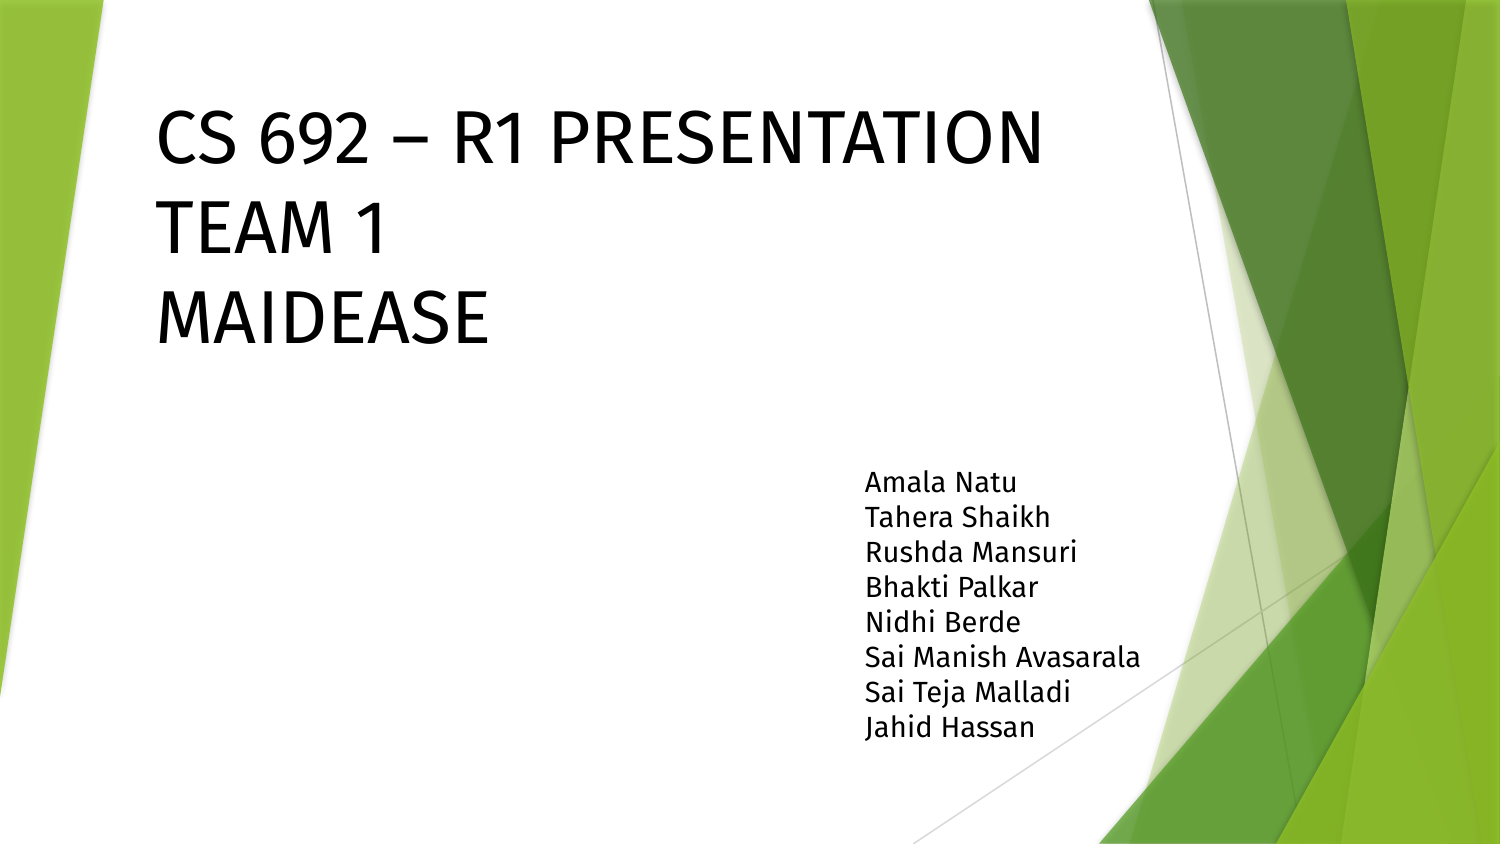

CS 692 – R1 PRESENTATION
TEAM 1
MAIDEASE
Amala Natu
Tahera Shaikh
Rushda Mansuri
Bhakti Palkar
Nidhi Berde
Sai Manish Avasarala
Sai Teja Malladi
Jahid Hassan
Kaneshk K Sonee (Project Manager)
Neerav Poriya (Lead Developer)
Neha Chudekar (Jenkins Admin)
Sayali Tandel (Lead BA)
Limisha Oliveira (Product Owner)
Tushar Varma (Jira Admin)
Chandini Reddy (Lead QA)